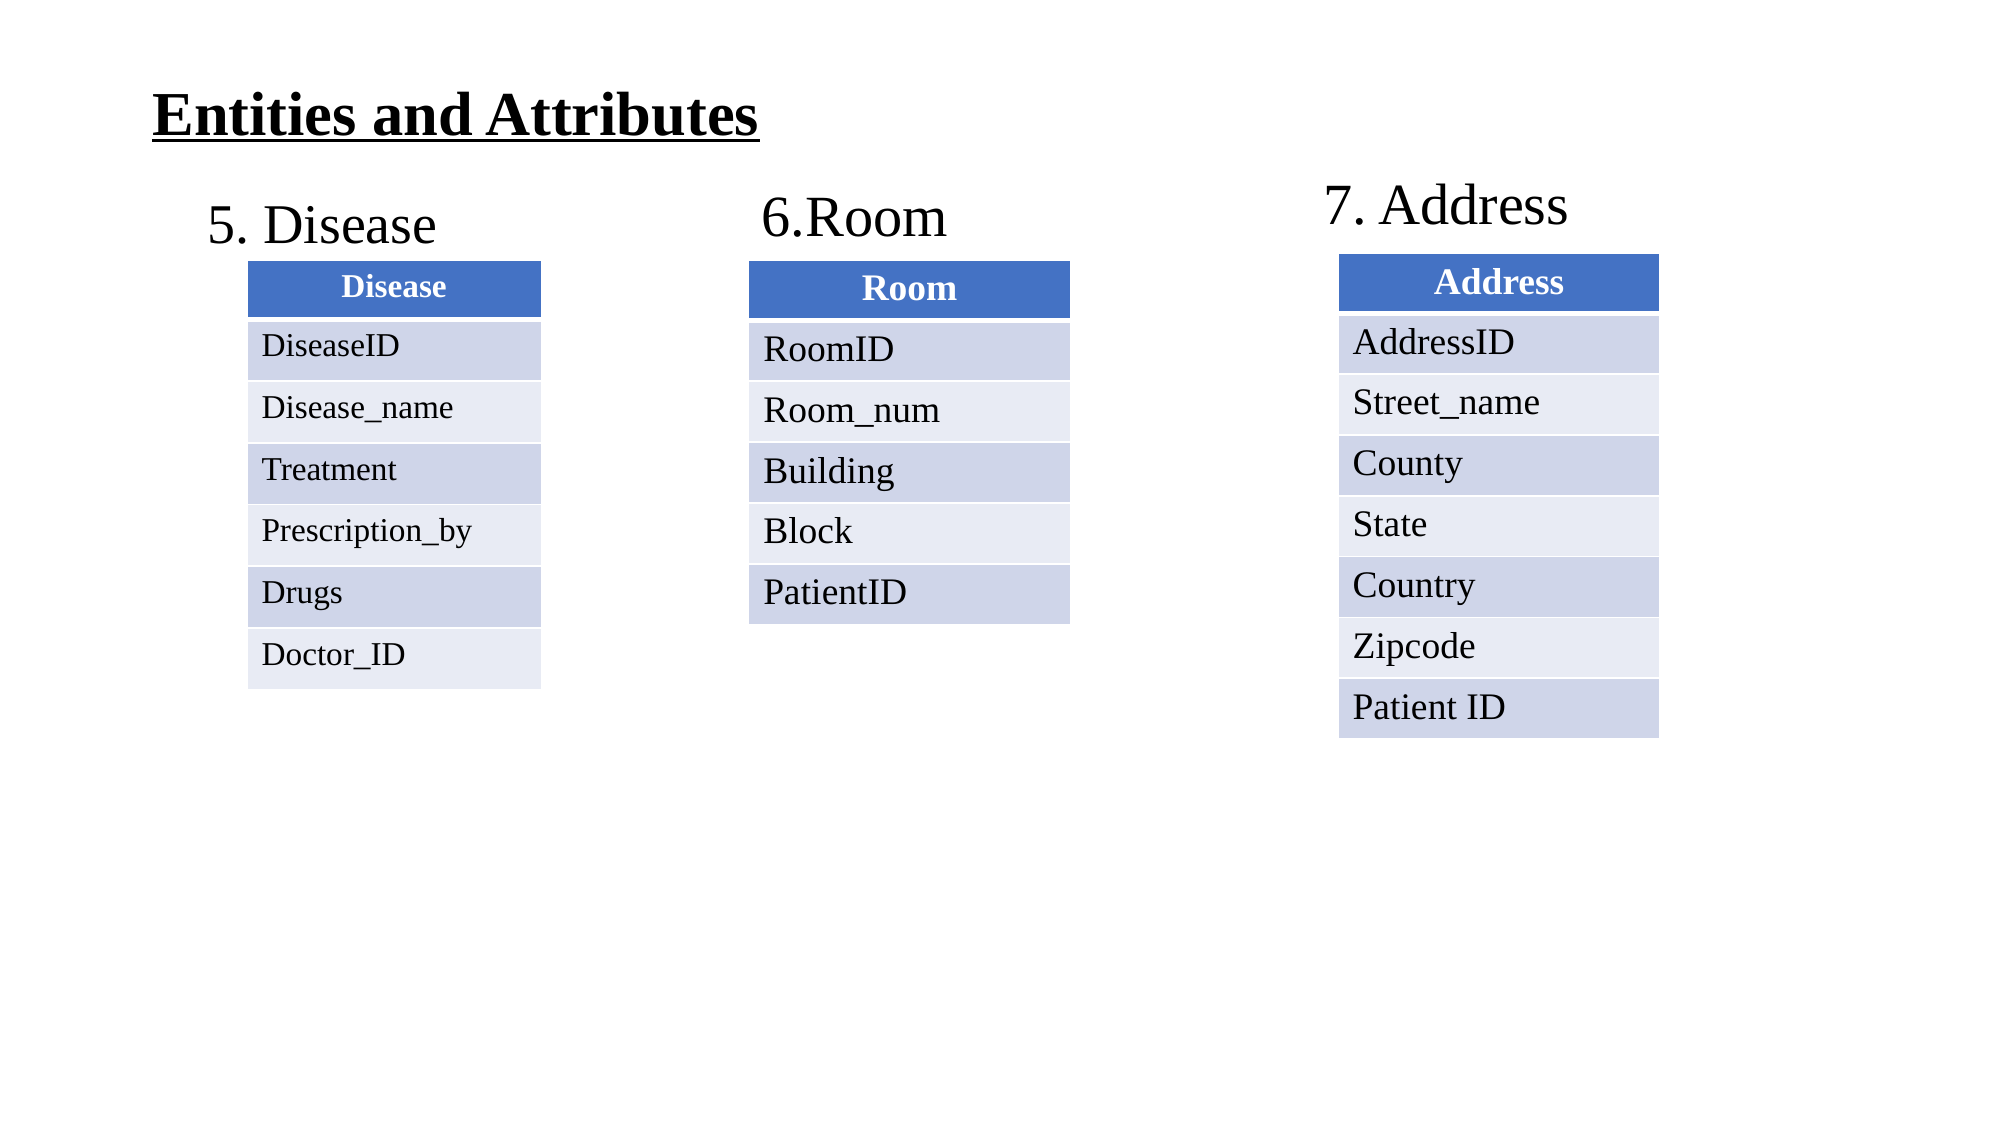

# Entities and Attributes
7. Address
6.Room
5. Disease

| Address |
| --- |
| AddressID |
| Street\_name |
| County |
| State |
| Country |
| Zipcode |
| Patient ID |
| Disease |
| --- |
| DiseaseID |
| Disease\_name |
| Treatment |
| Prescription\_by |
| Drugs |
| Doctor\_ID |
| Room |
| --- |
| RoomID |
| Room\_num |
| Building |
| Block |
| PatientID |